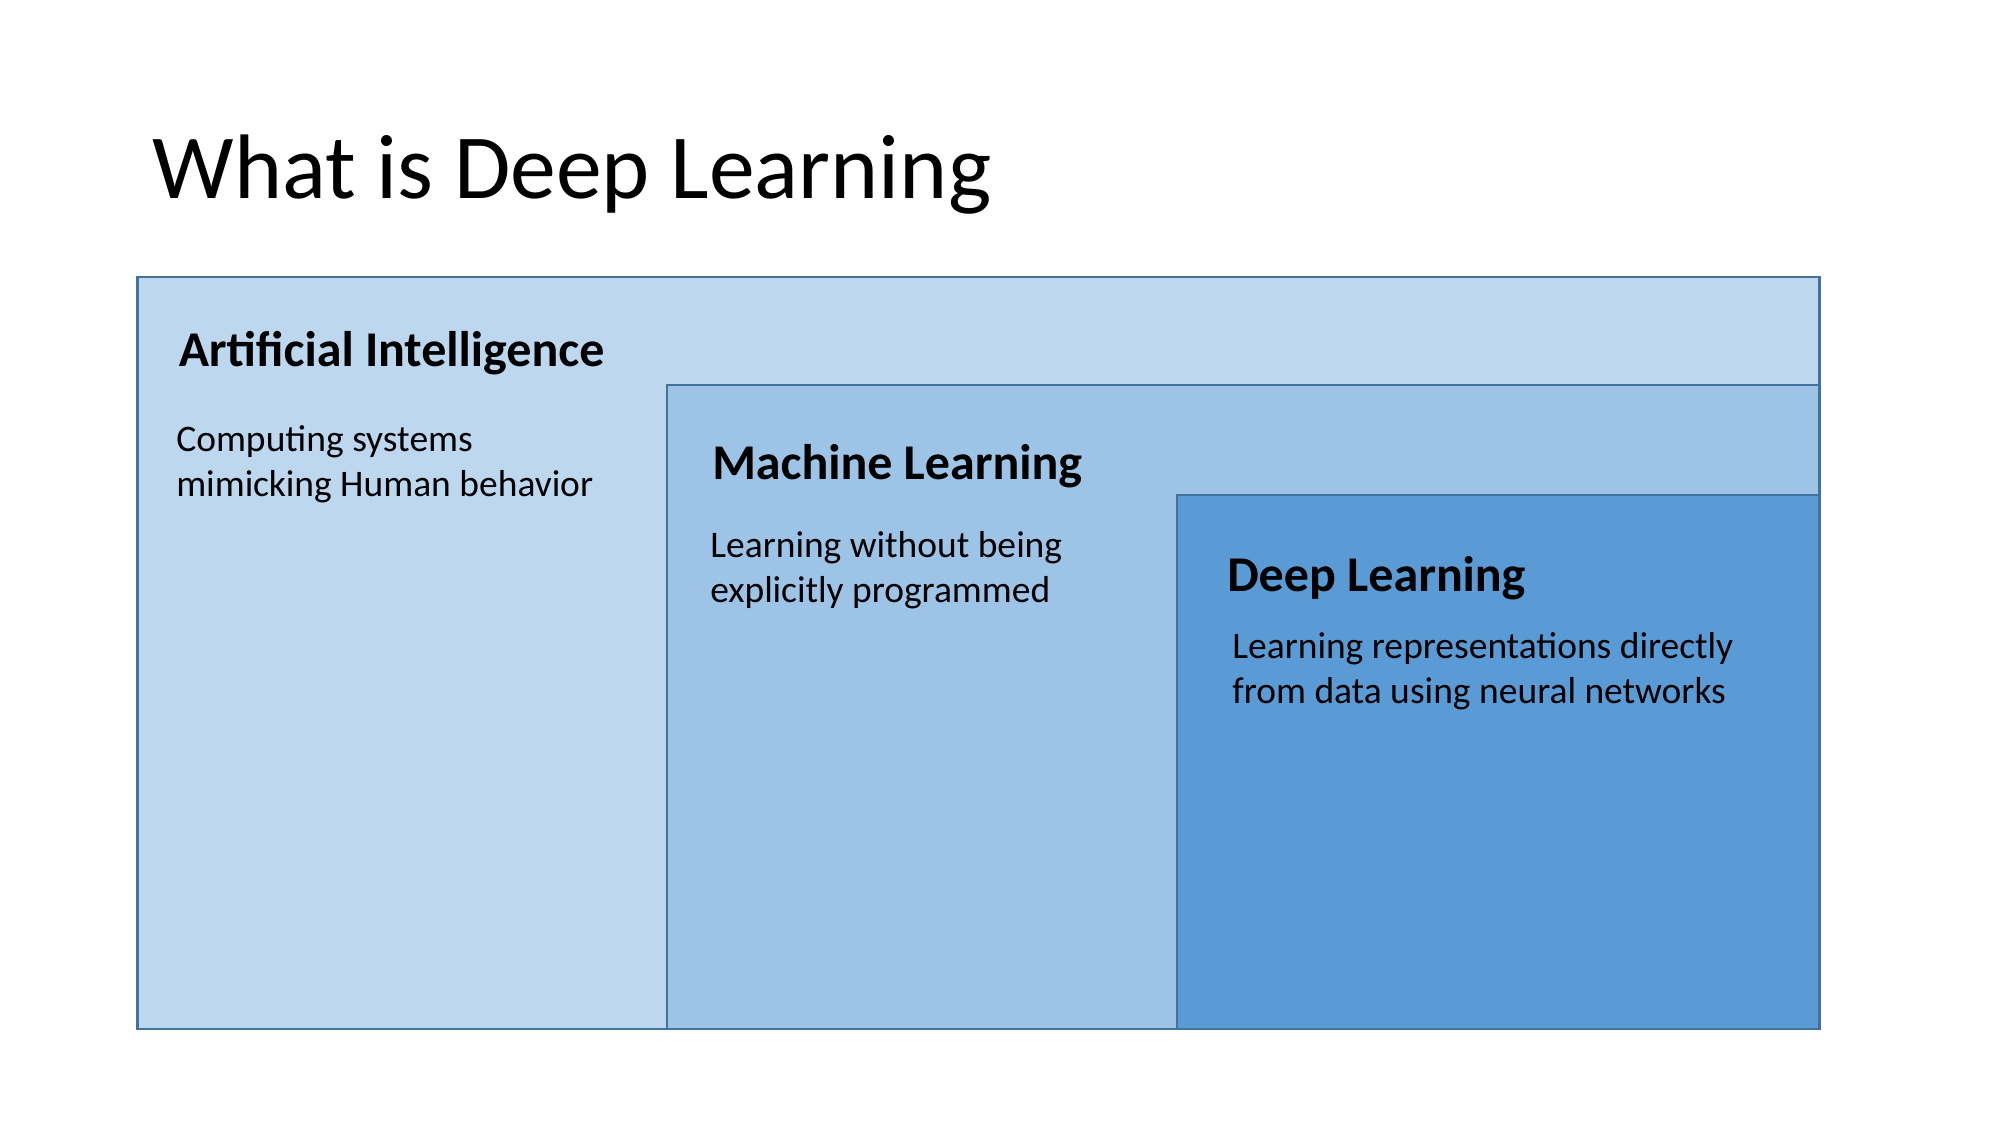

# What is Deep Learning

Artificial Intelligence

Computing systems
mimicking Human behavior
Machine Learning

Learning without being
explicitly programmed
Deep Learning
Learning representations directly
from data using neural networks